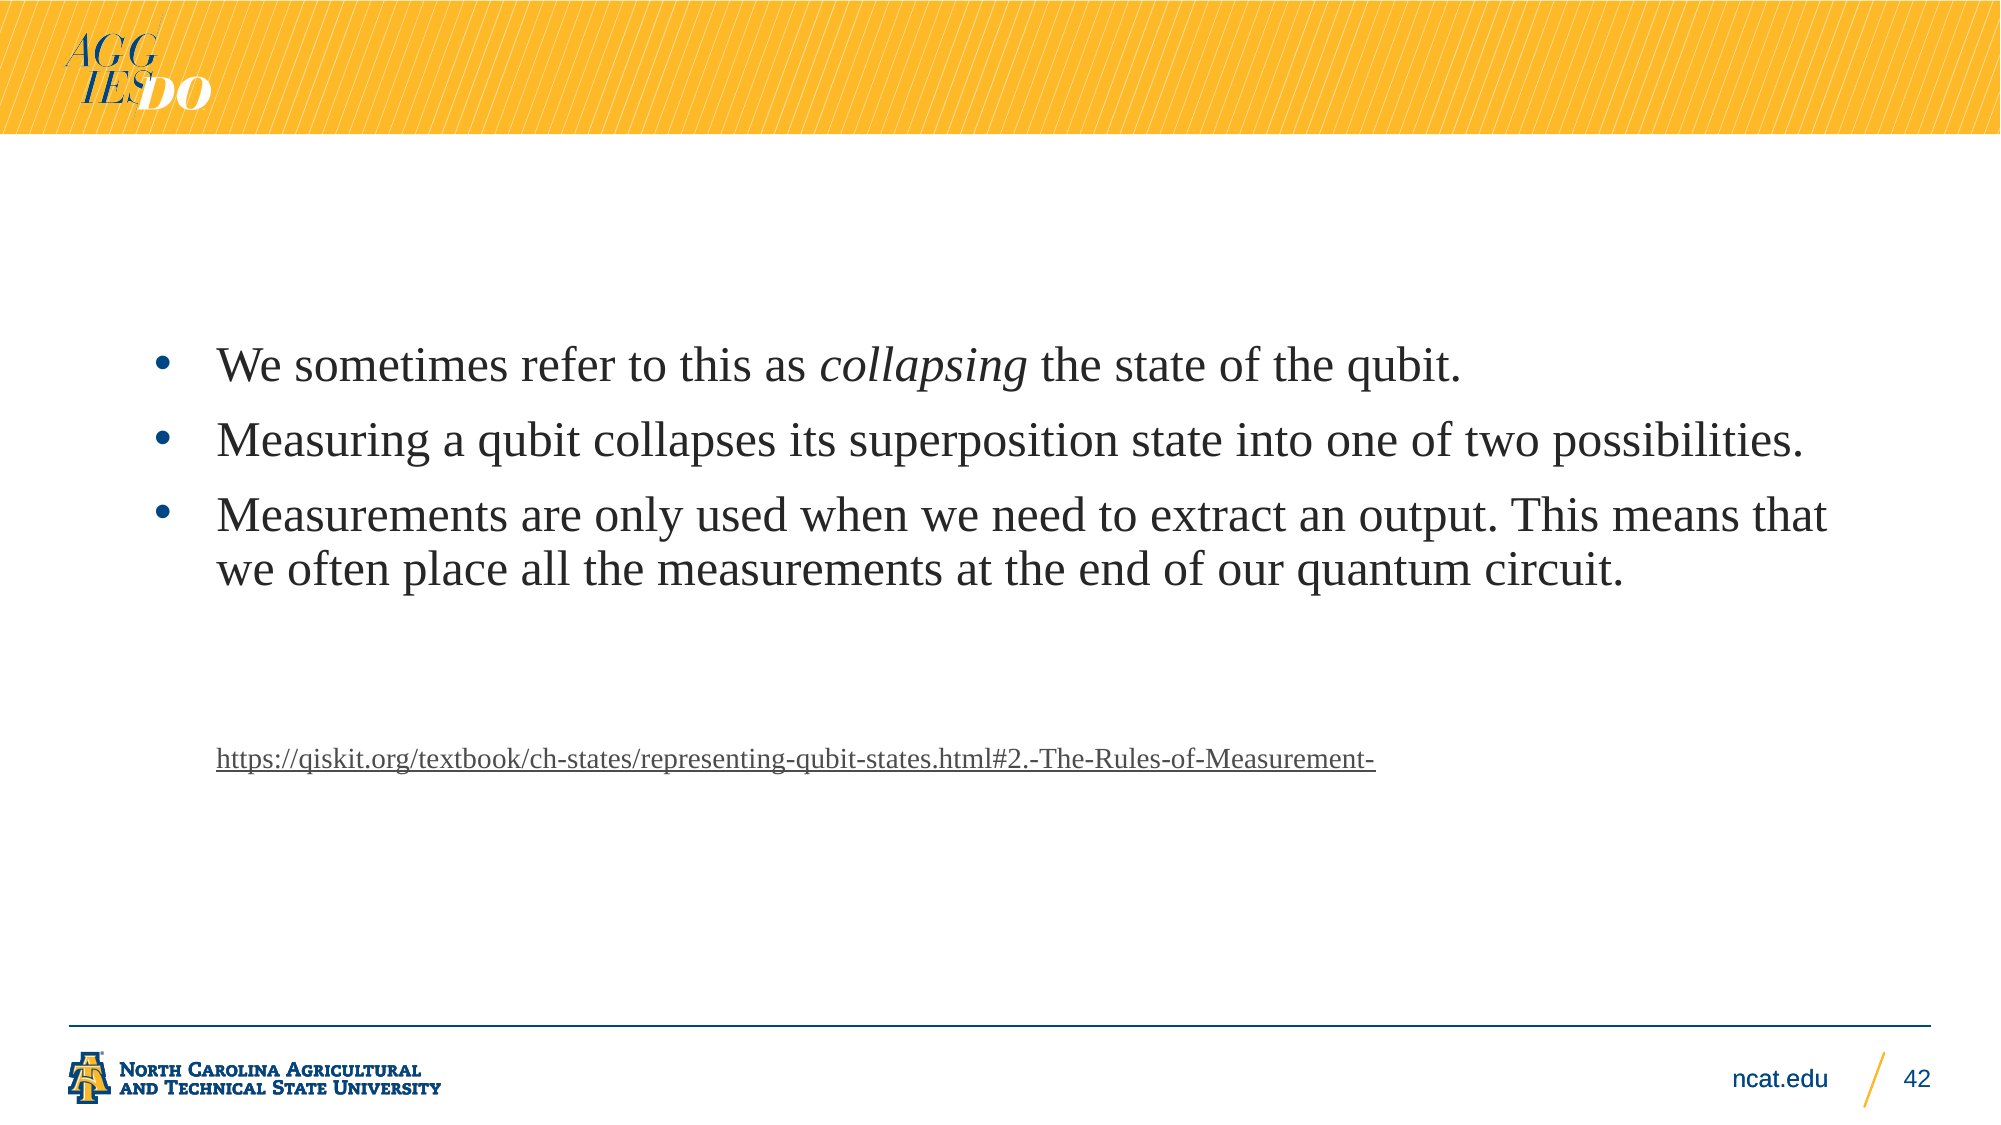

We sometimes refer to this as collapsing the state of the qubit.
Measuring a qubit collapses its superposition state into one of two possibilities.
Measurements are only used when we need to extract an output. This means that we often place all the measurements at the end of our quantum circuit.

https://qiskit.org/textbook/ch-states/representing-qubit-states.html#2.-The-Rules-of-Measurement-

42